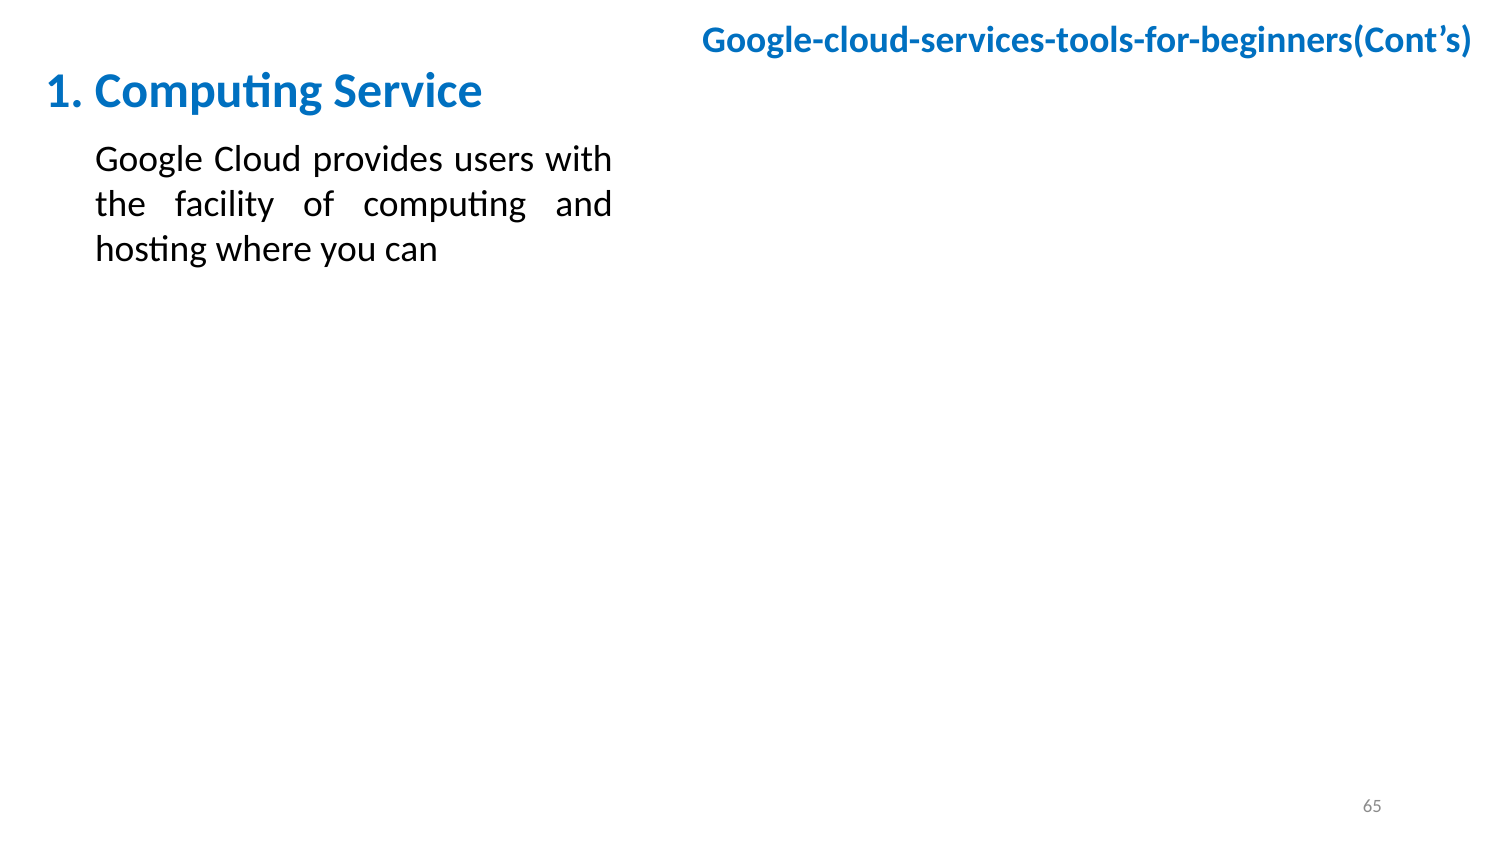

Google-cloud-services-tools-for-beginners(Cont’s)
1. Computing Service
Google Cloud provides users with the facility of computing and hosting where you can
65